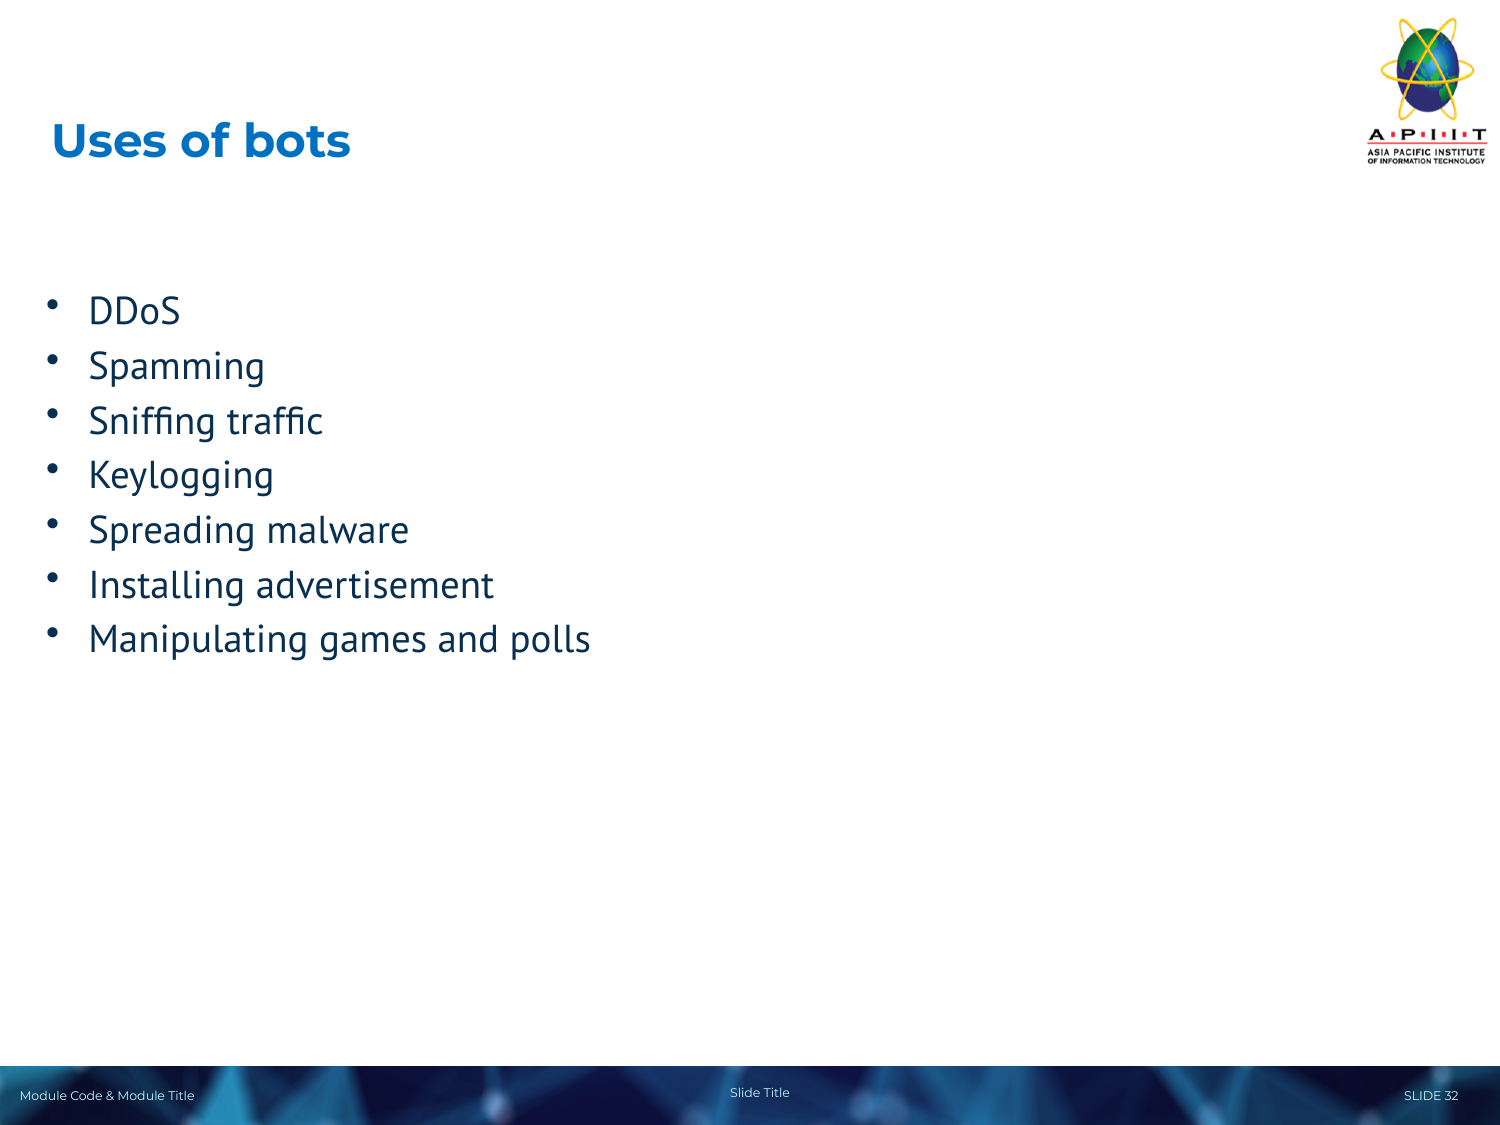

# Uses of bots
DDoS
Spamming
Sniffing traffic
Keylogging
Spreading malware
Installing advertisement
Manipulating games and polls